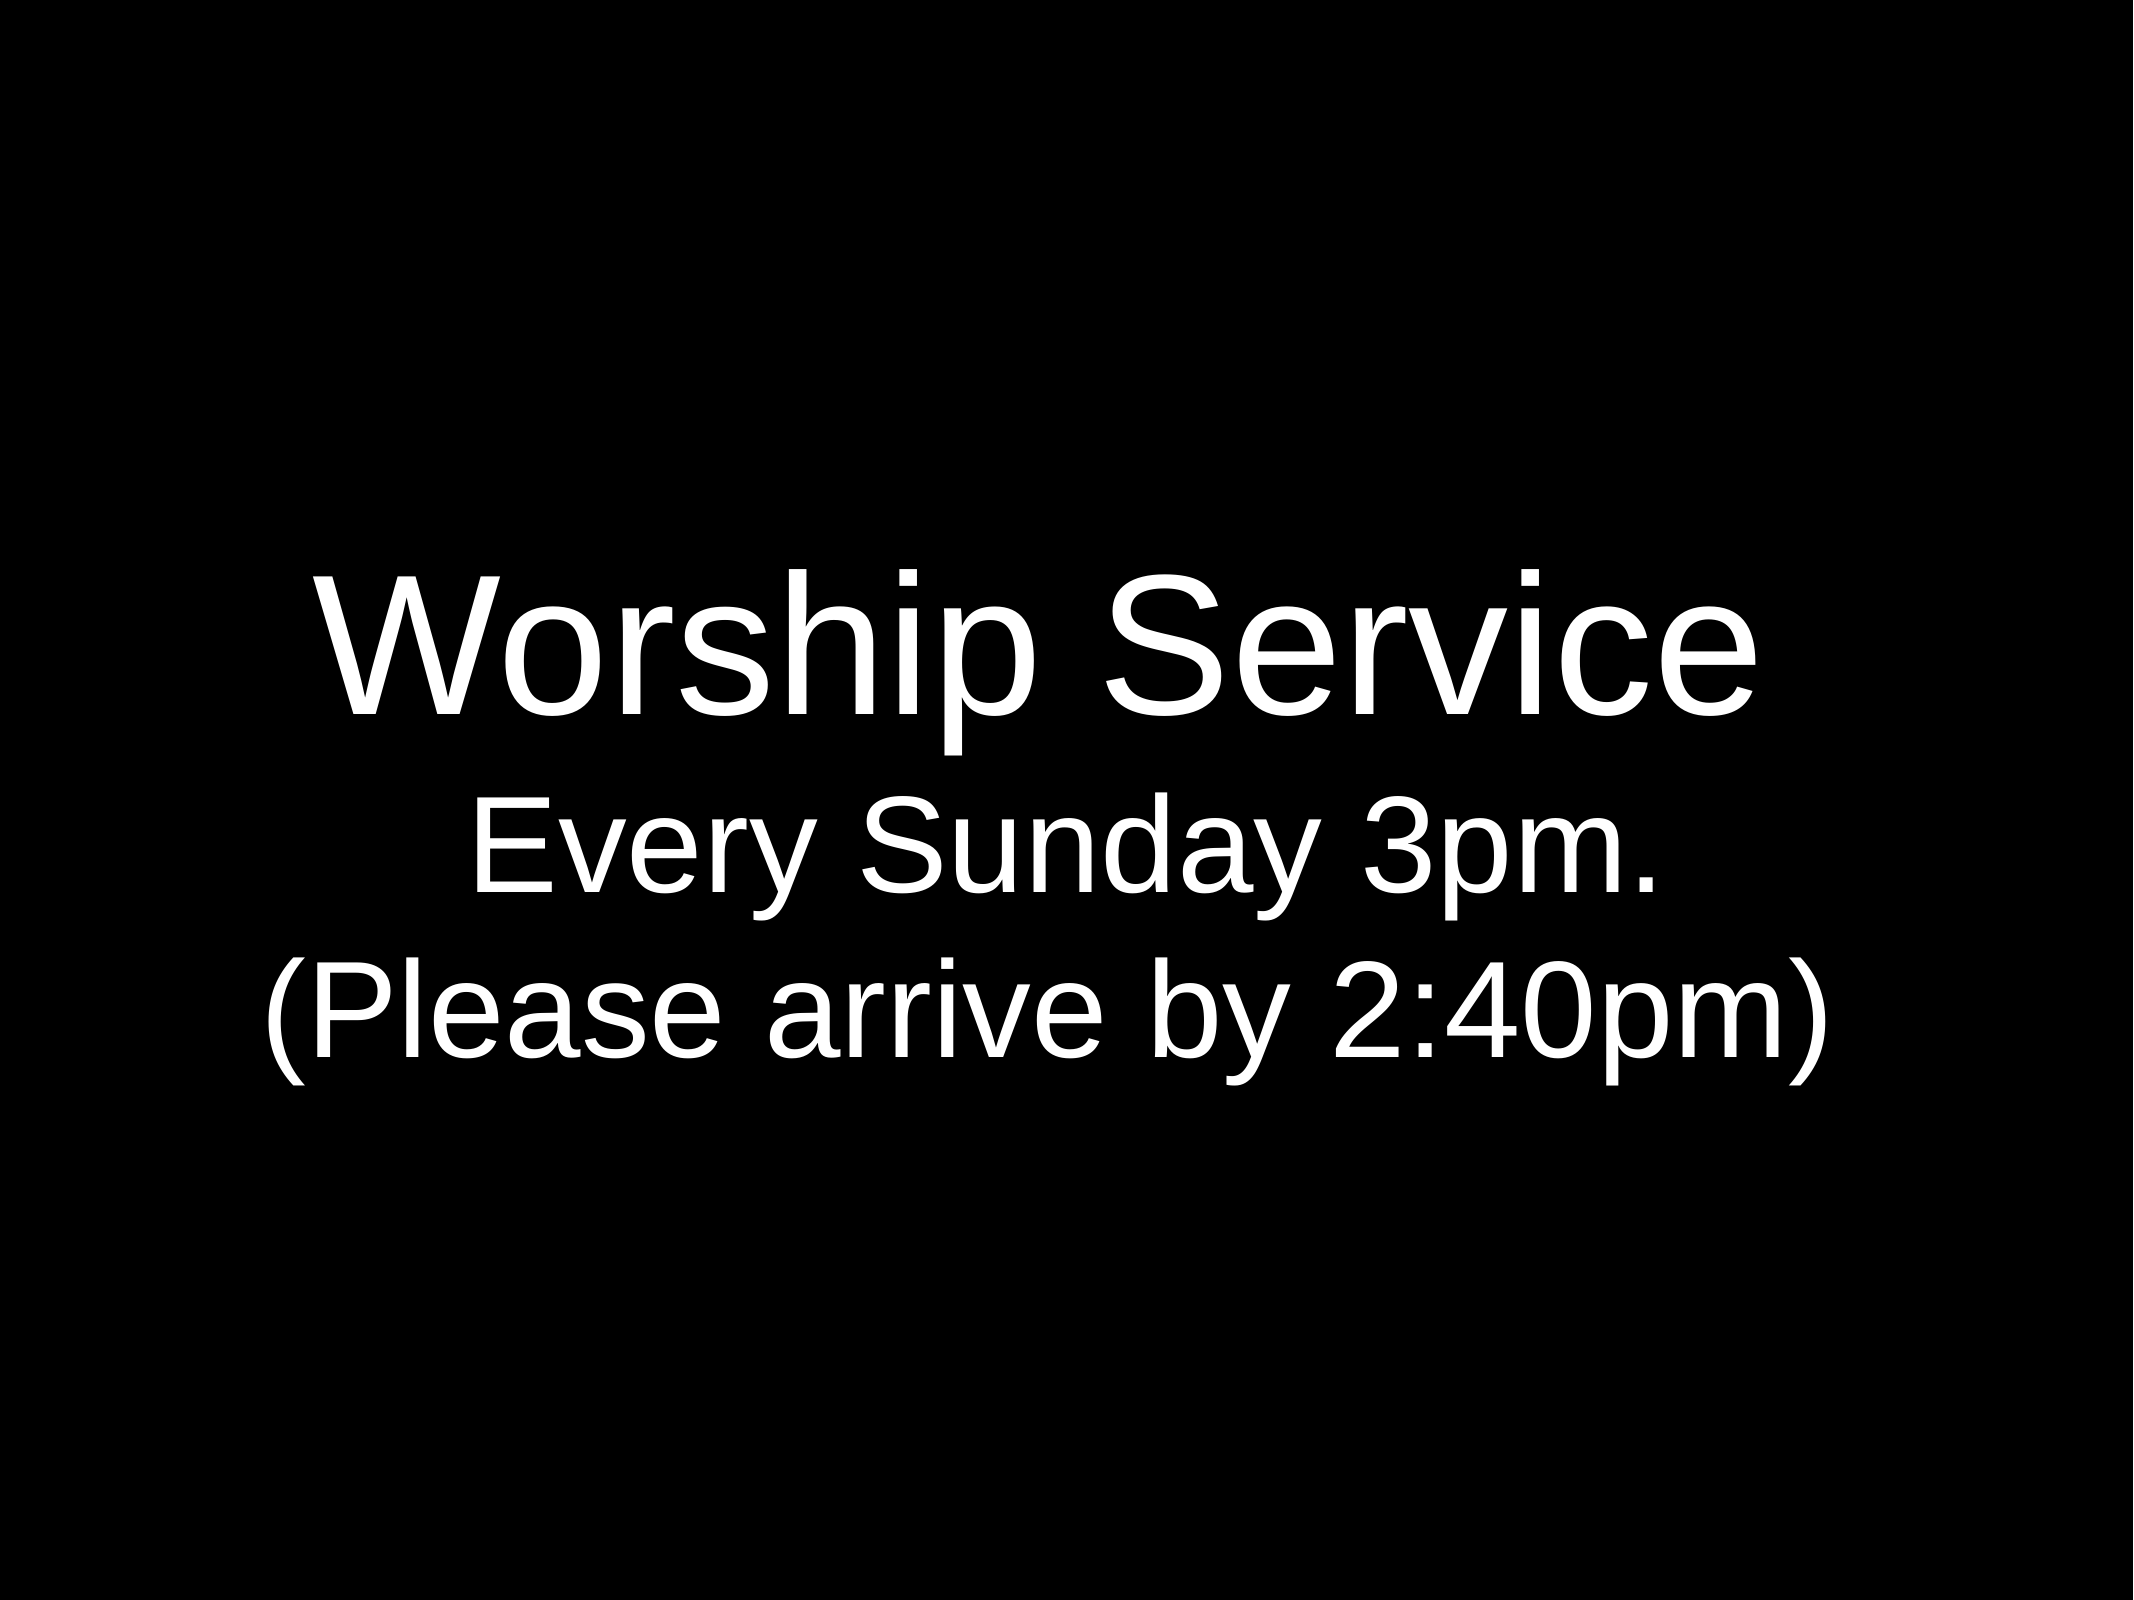

Worship Service
Every Sunday 3pm.
(Please arrive by 2:40pm)